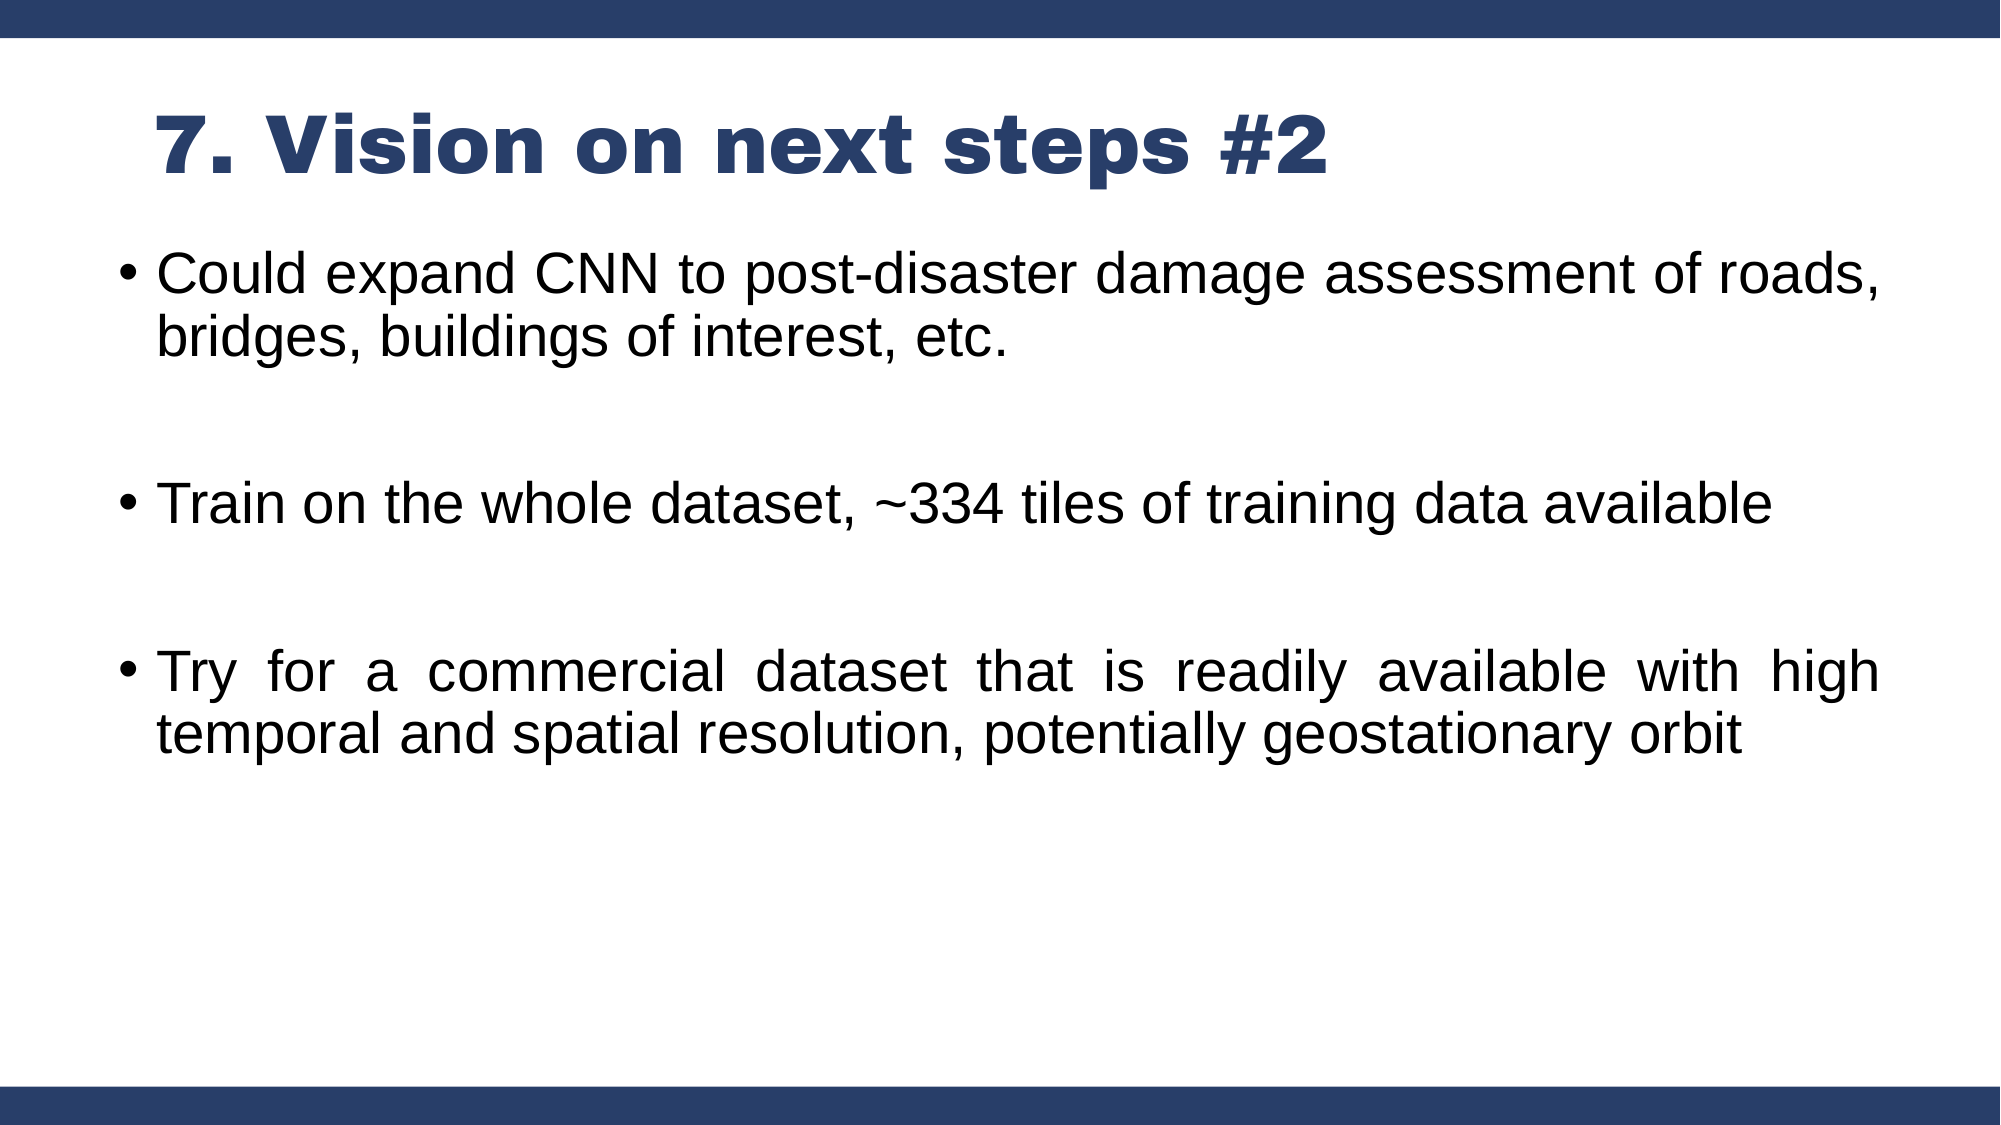

# 7. Vision on next steps #2
Could expand CNN to post-disaster damage assessment of roads, bridges, buildings of interest, etc.

Train on the whole dataset, ~334 tiles of training data available

Try for a commercial dataset that is readily available with high temporal and spatial resolution, potentially geostationary orbit